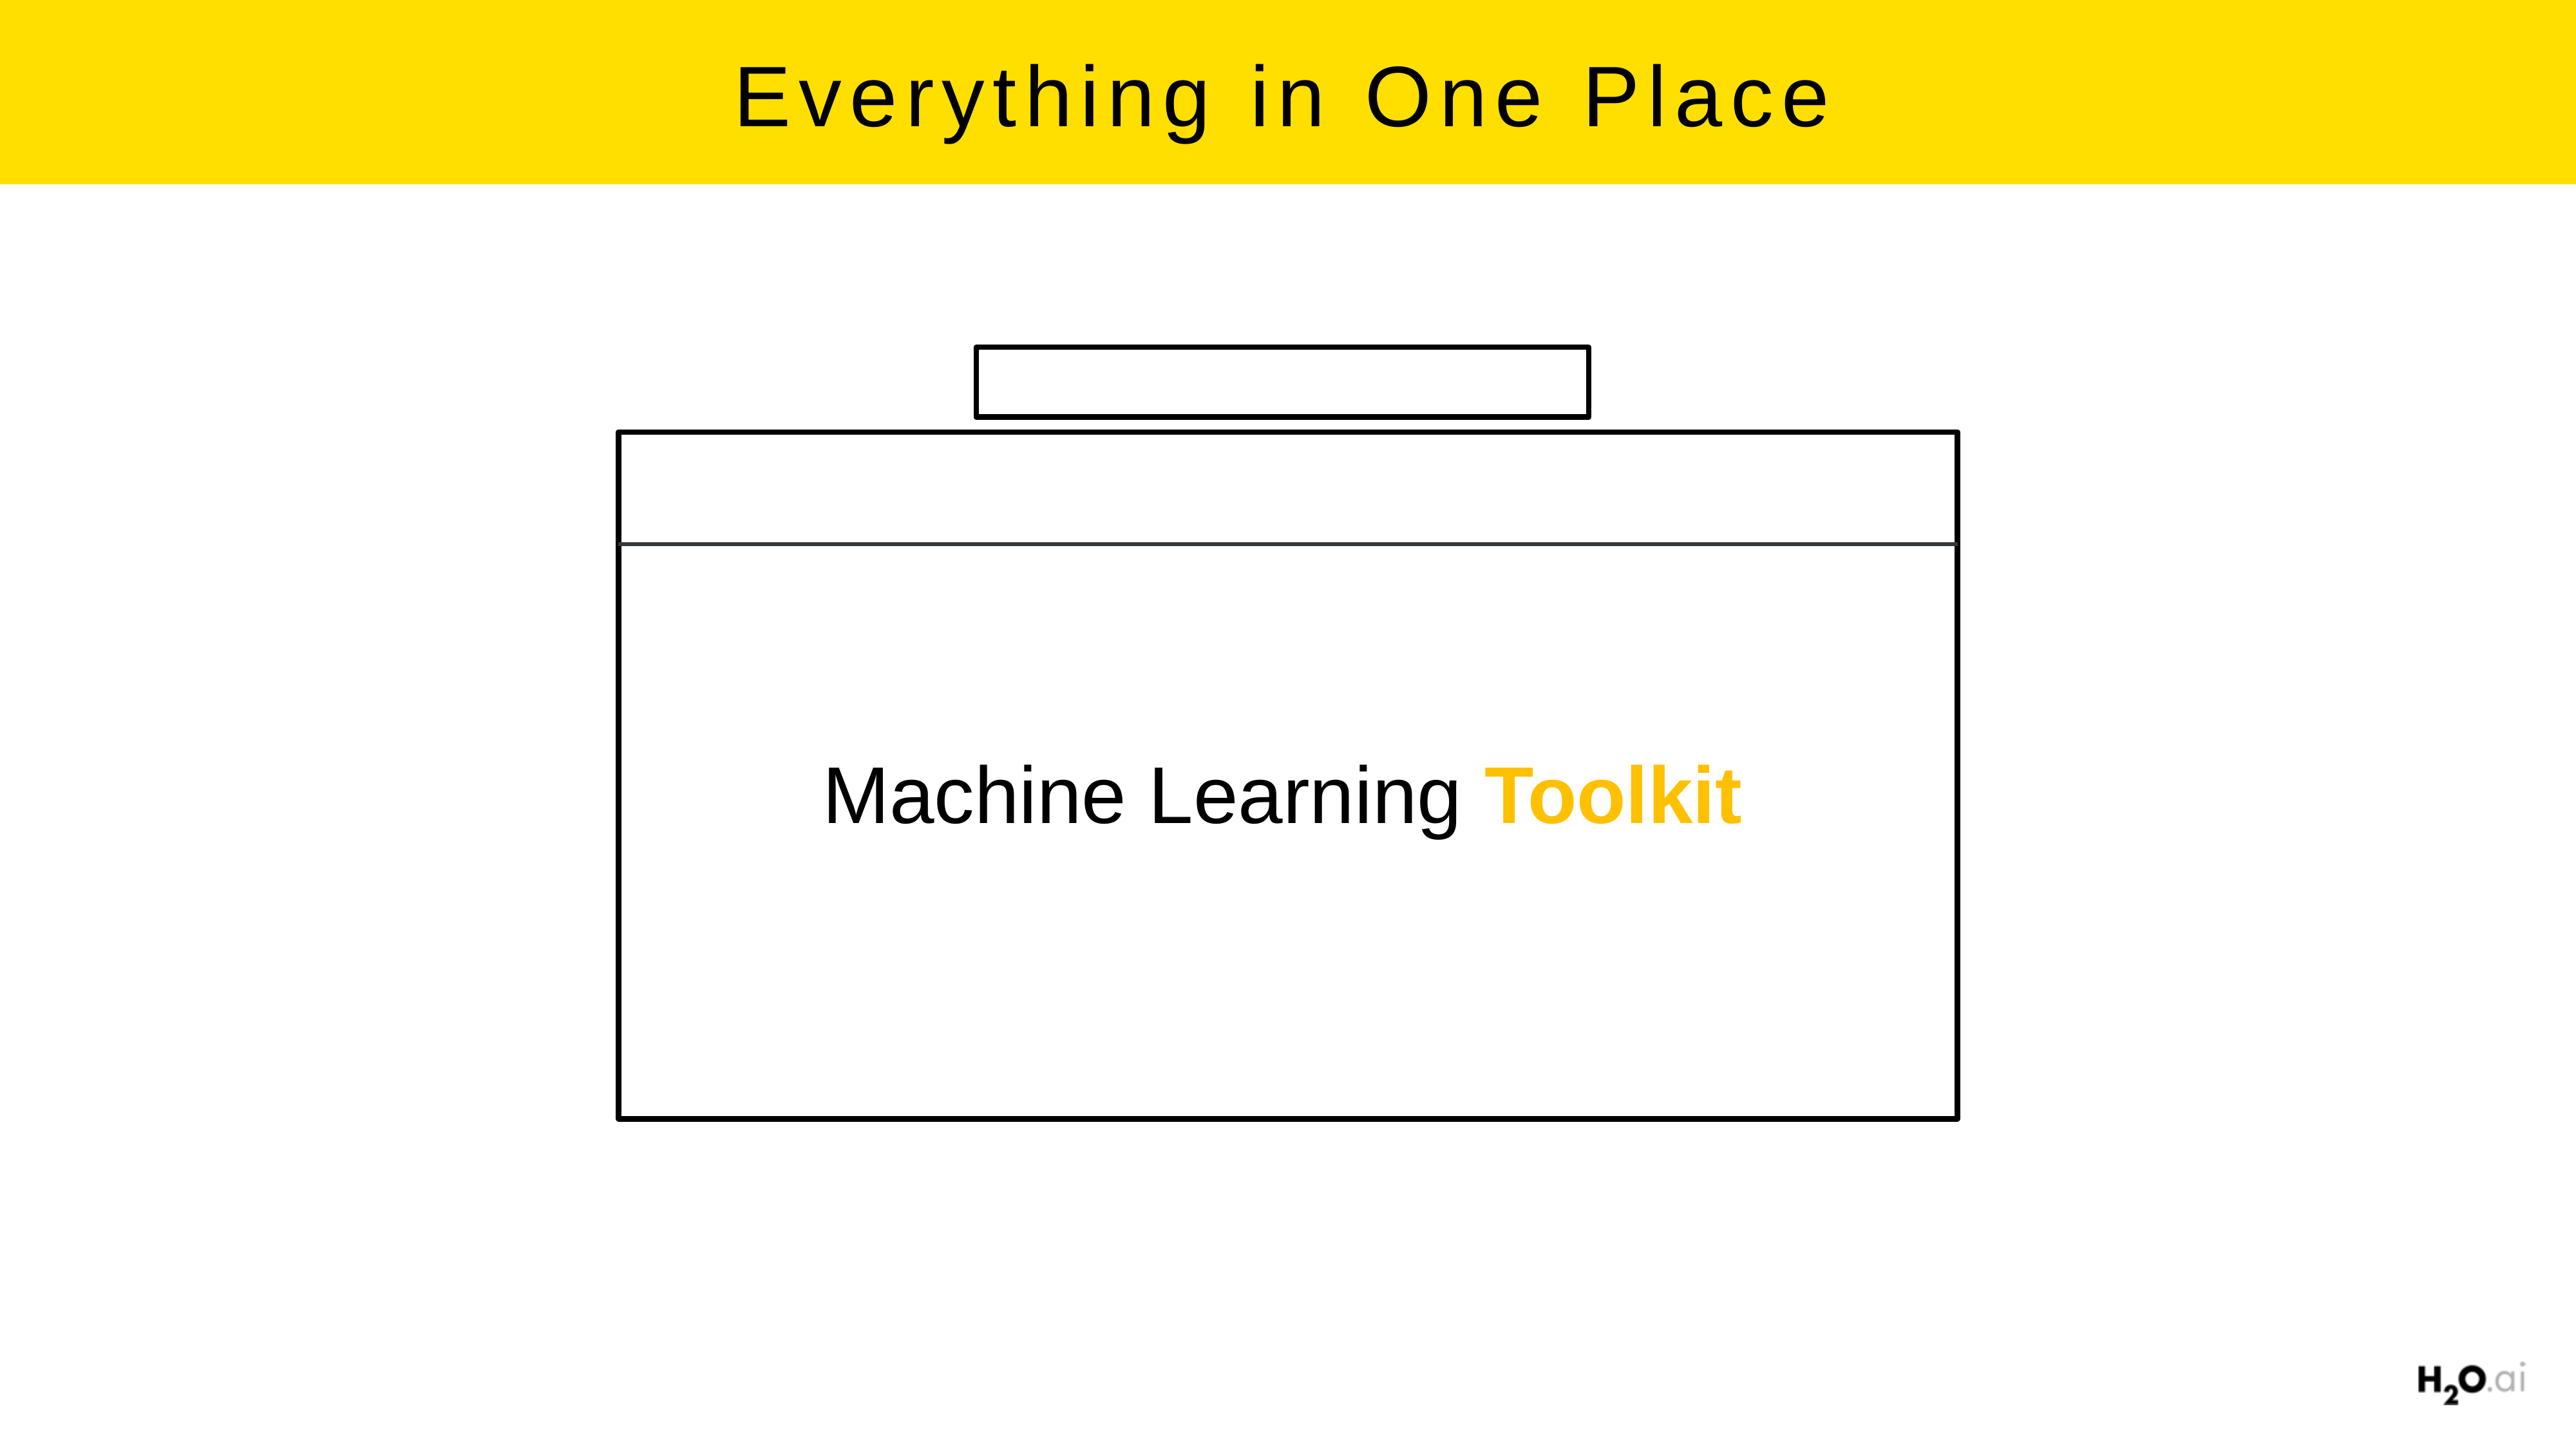

# Everything in One Place

Machine Learning Toolkit